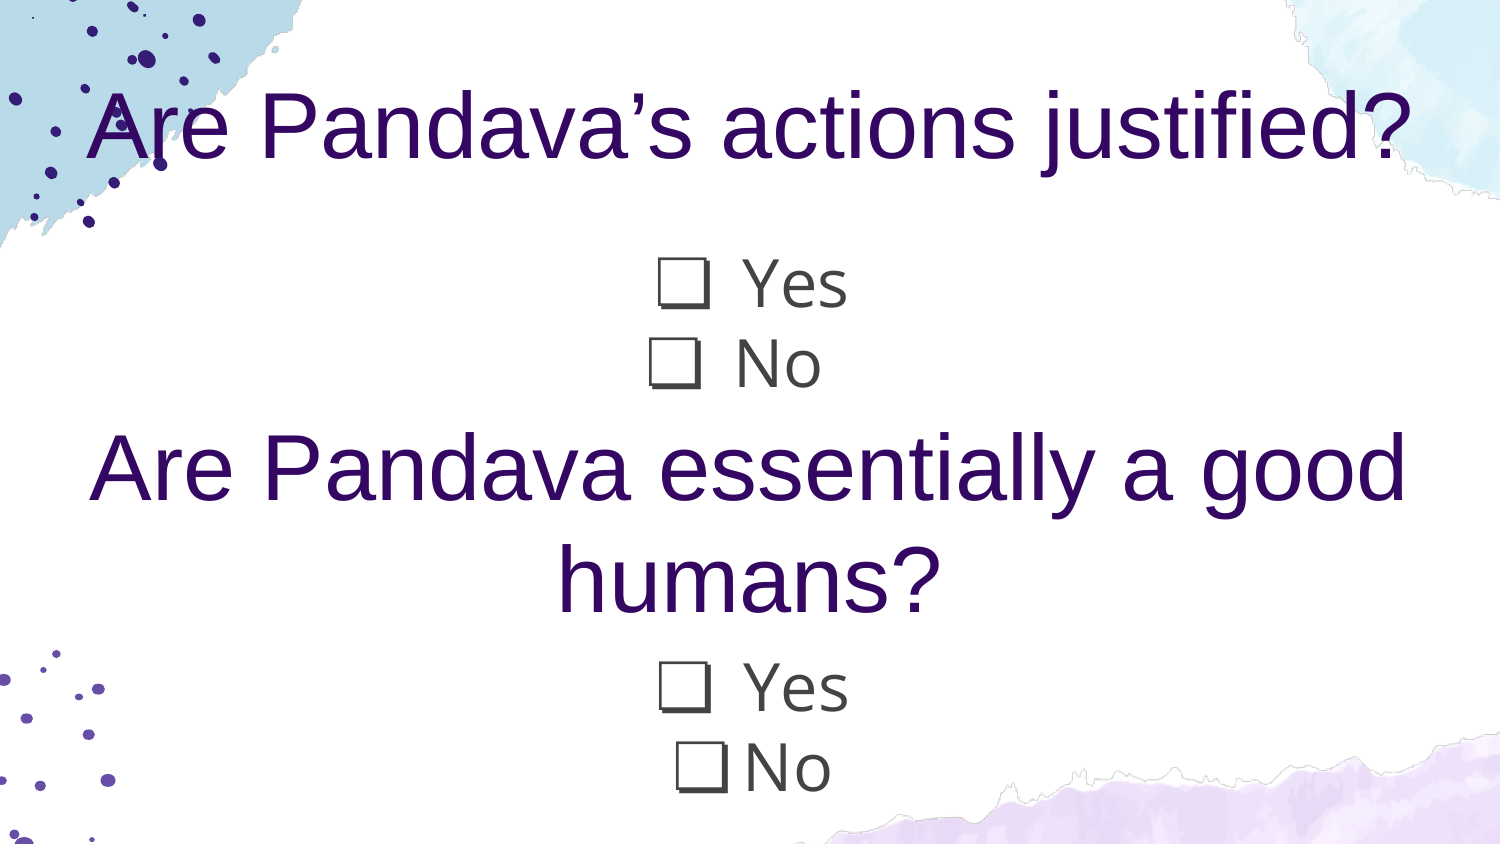

Are Pandava’s actions justified?
 Yes
 No

Are Pandava essentially a good humans?
 Yes
No